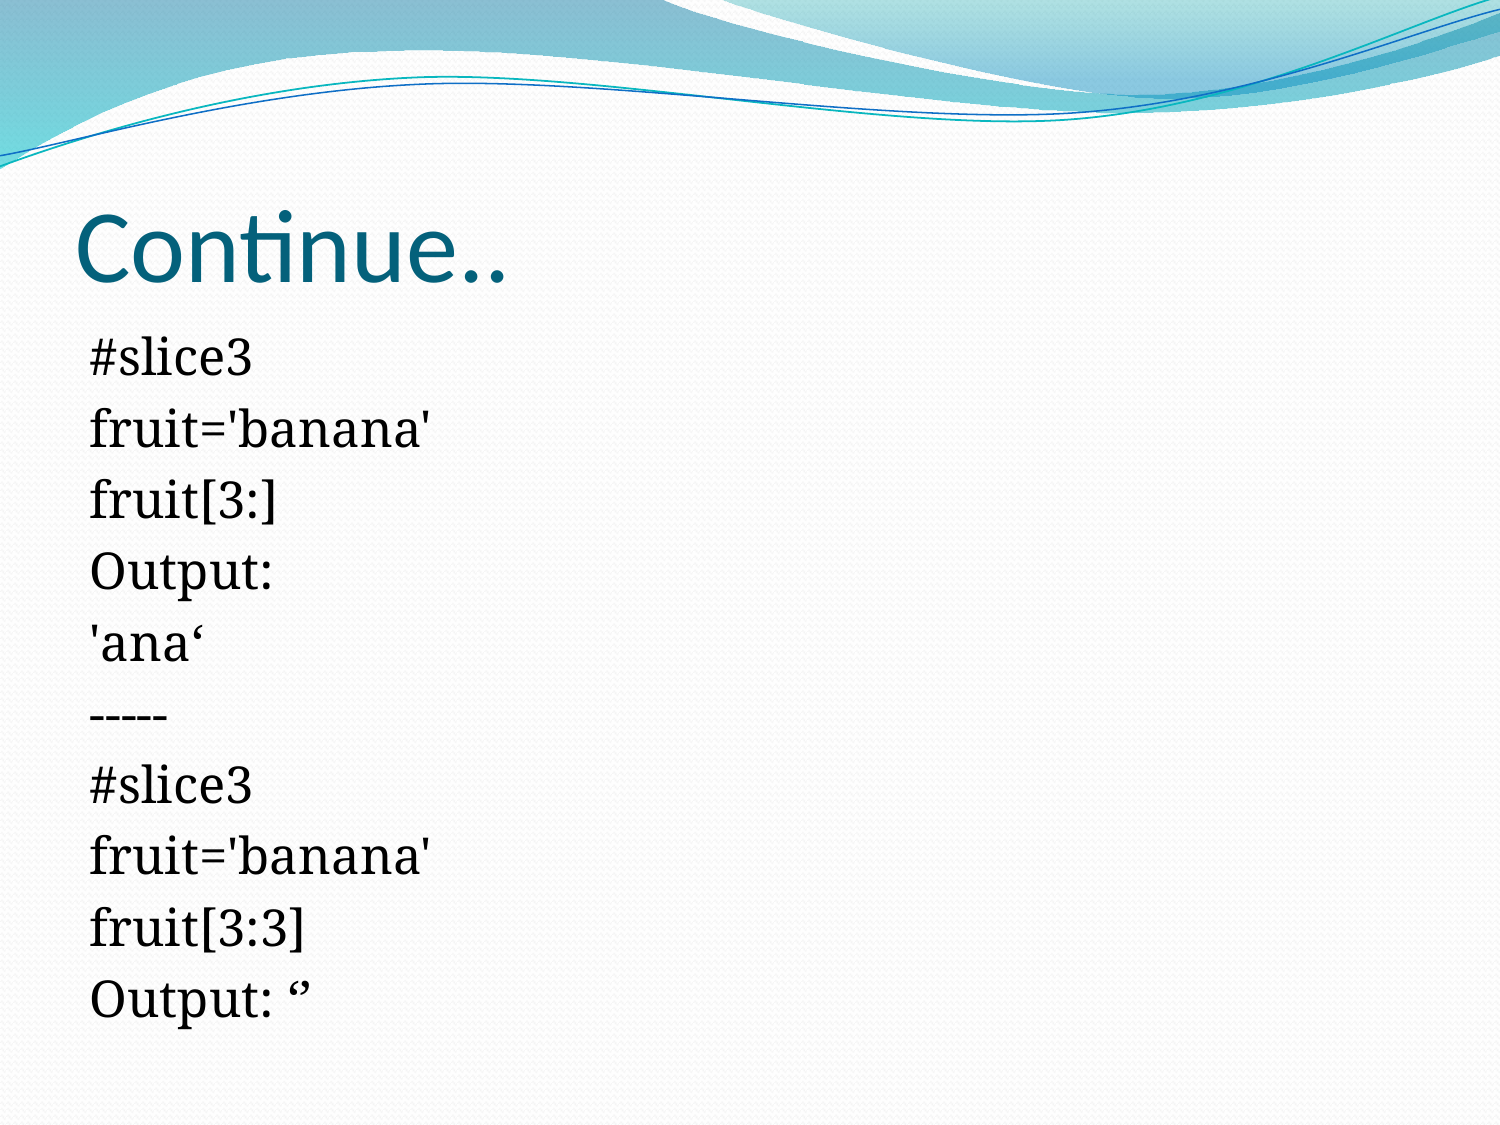

# Continue..
#slice3
fruit='banana'
fruit[3:]
Output:
'ana‘
-----
#slice3
fruit='banana'
fruit[3:3]
Output: ‘’